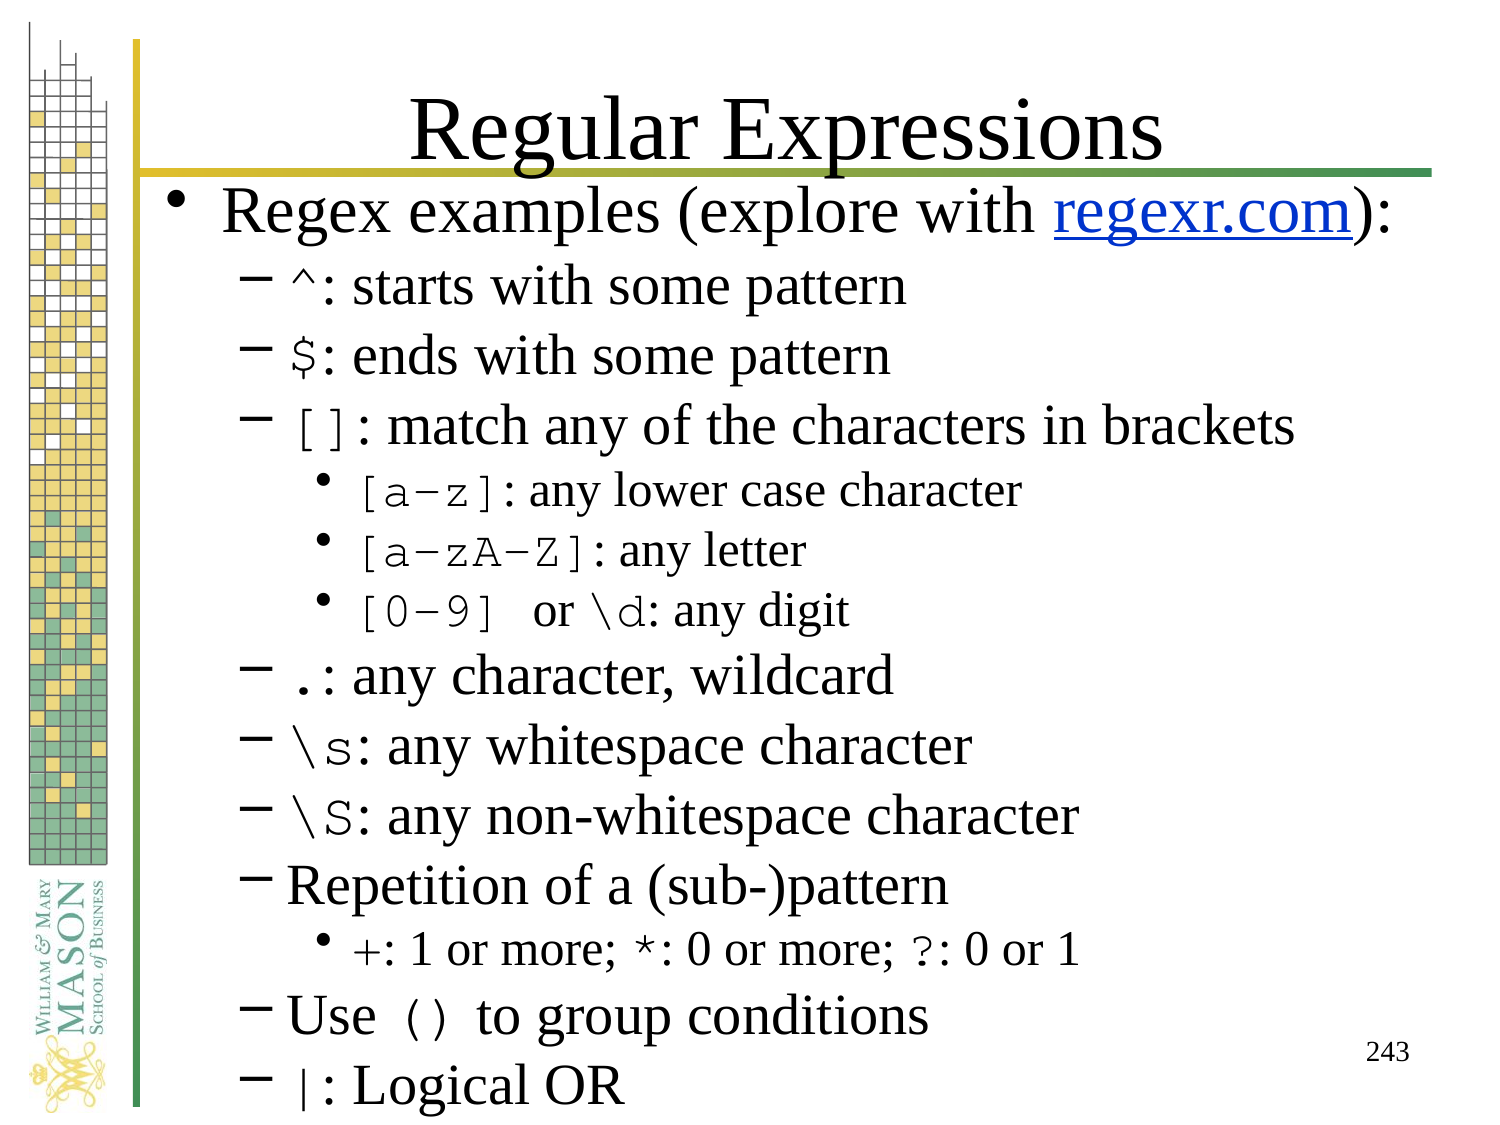

# Regular Expressions
Regex examples (explore with regexr.com):
^: starts with some pattern
$: ends with some pattern
[]: match any of the characters in brackets
[a-z]: any lower case character
[a-zA-Z]: any letter
[0-9] or \d: any digit
.: any character, wildcard
\s: any whitespace character
\S: any non-whitespace character
Repetition of a (sub-)pattern
+: 1 or more; *: 0 or more; ?: 0 or 1
Use () to group conditions
|: Logical OR
243